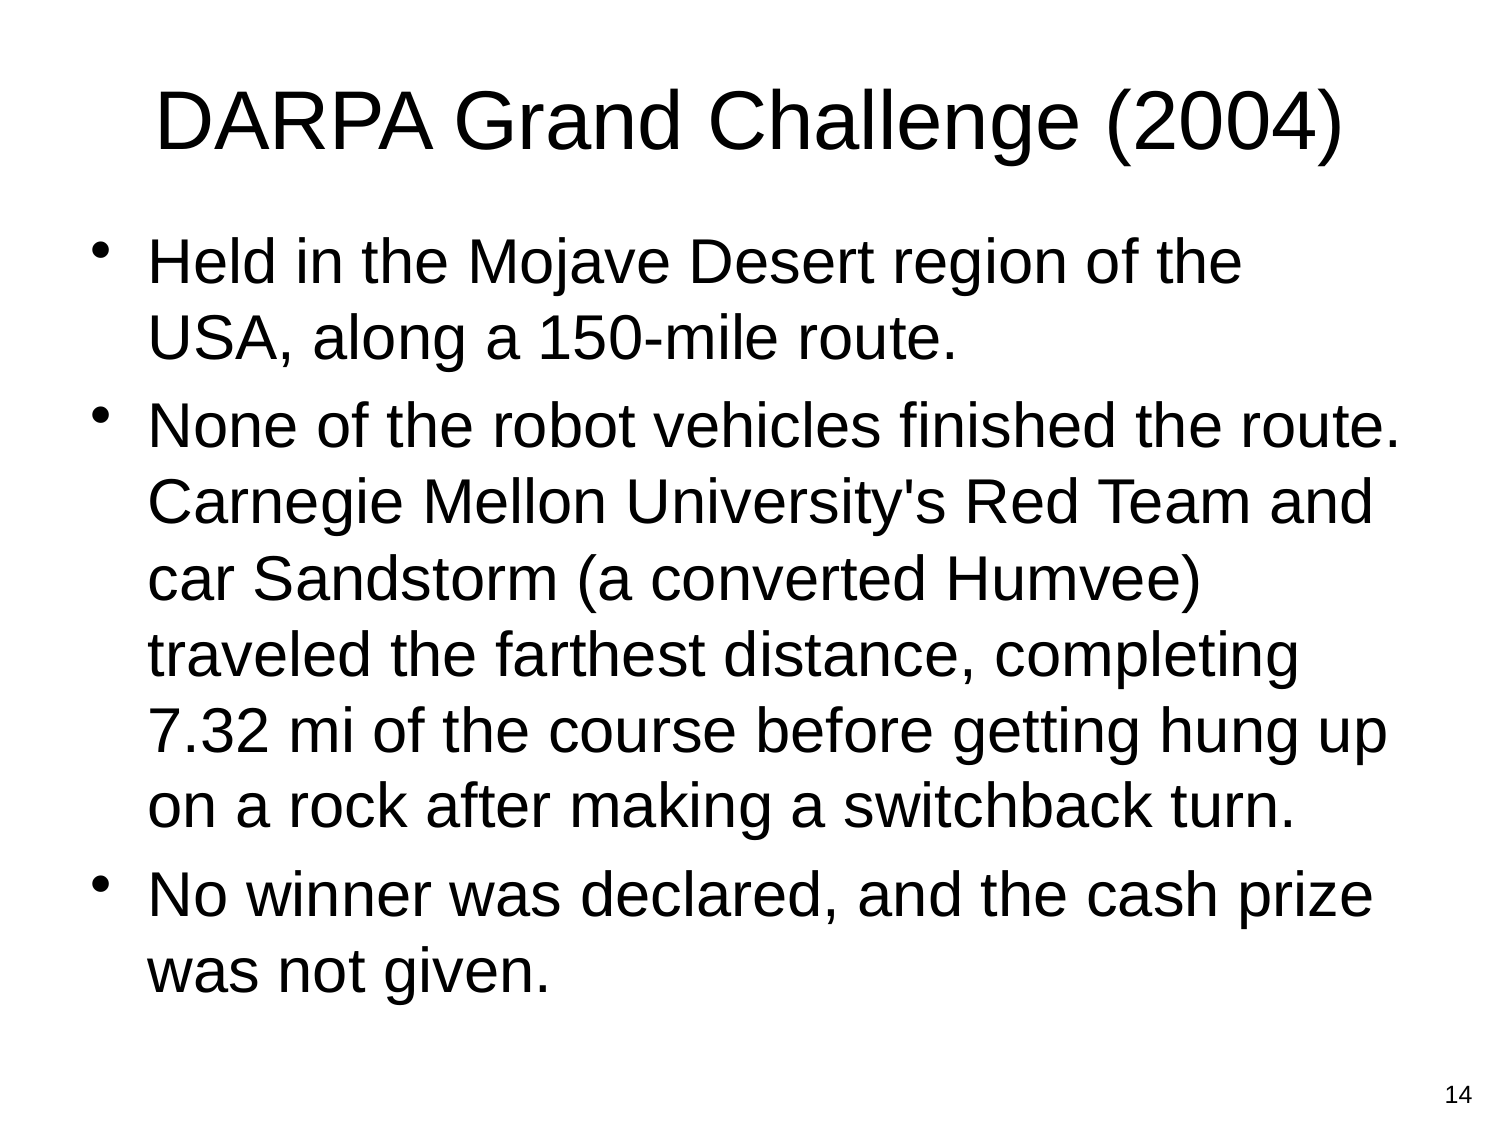

# DARPA Grand Challenge (2004)
Held in the Mojave Desert region of the USA, along a 150-mile route.
None of the robot vehicles finished the route. Carnegie Mellon University's Red Team and car Sandstorm (a converted Humvee) traveled the farthest distance, completing 7.32 mi of the course before getting hung up on a rock after making a switchback turn.
No winner was declared, and the cash prize was not given.
14